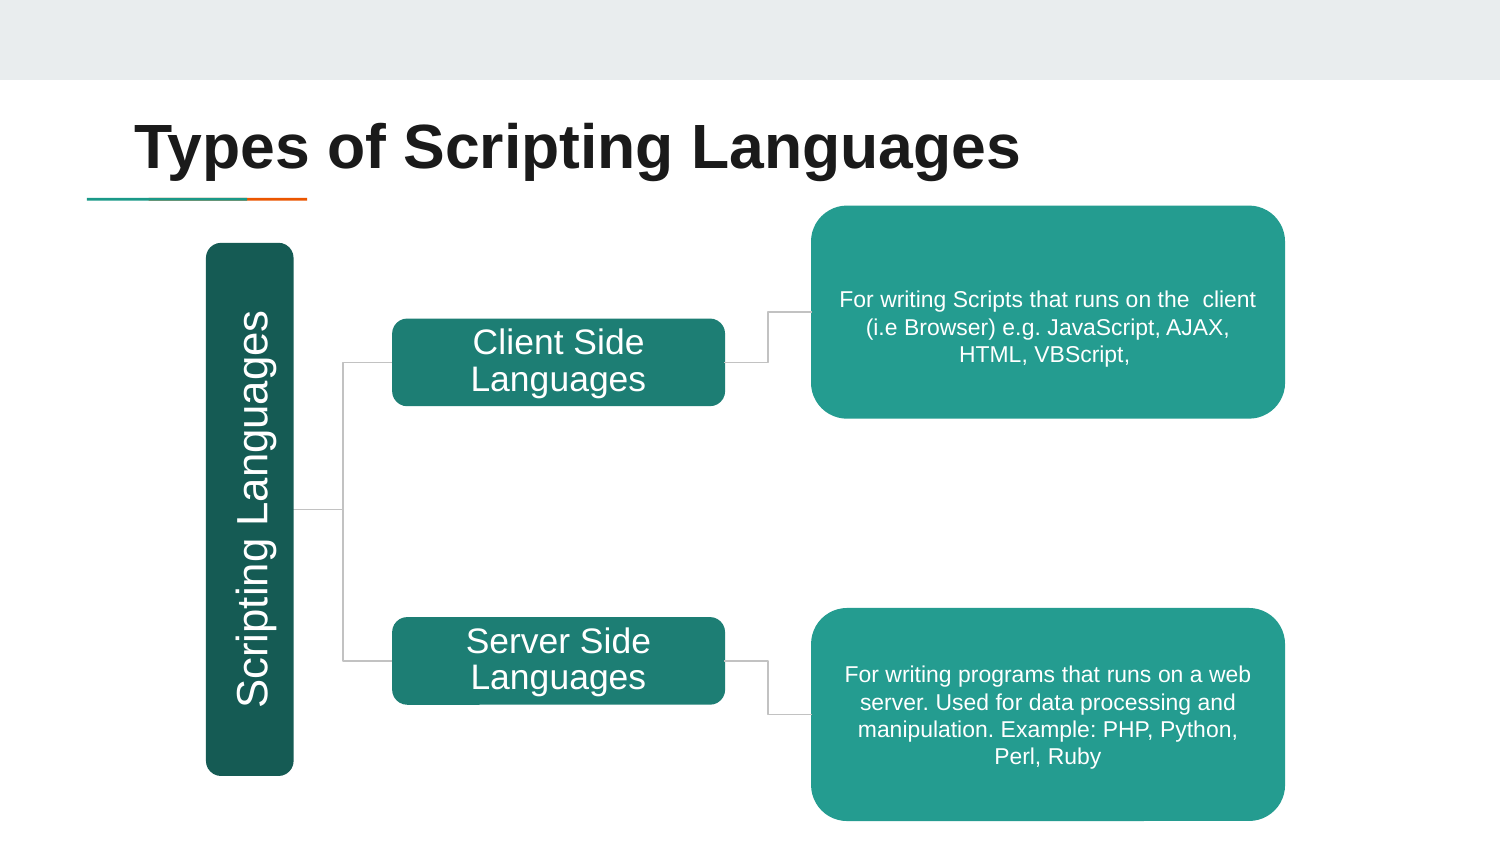

# Types of Scripting Languages

For writing Scripts that runs on the  client (i.e Browser) e.g. JavaScript, AJAX, HTML, VBScript,
Client Side Languages
Scripting Languages
For writing programs that runs on a web server. Used for data processing and manipulation. Example: PHP, Python, Perl, Ruby
Server Side Languages